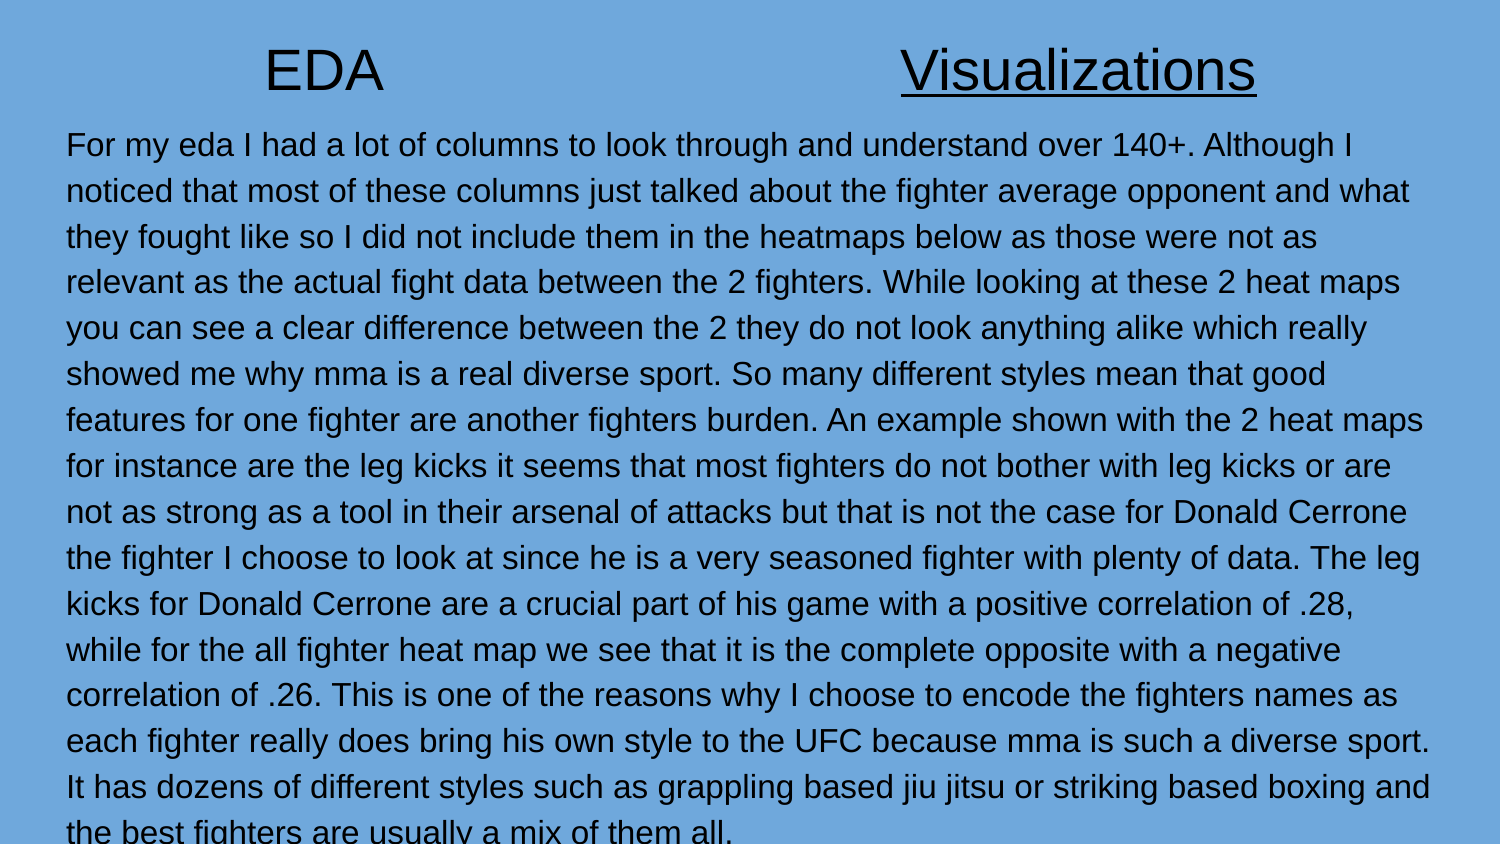

# EDA                                Visualizations
For my eda I had a lot of columns to look through and understand over 140+. Although I noticed that most of these columns just talked about the fighter average opponent and what they fought like so I did not include them in the heatmaps below as those were not as relevant as the actual fight data between the 2 fighters. While looking at these 2 heat maps you can see a clear difference between the 2 they do not look anything alike which really showed me why mma is a real diverse sport. So many different styles mean that good features for one fighter are another fighters burden. An example shown with the 2 heat maps for instance are the leg kicks it seems that most fighters do not bother with leg kicks or are not as strong as a tool in their arsenal of attacks but that is not the case for Donald Cerrone the fighter I choose to look at since he is a very seasoned fighter with plenty of data. The leg kicks for Donald Cerrone are a crucial part of his game with a positive correlation of .28, while for the all fighter heat map we see that it is the complete opposite with a negative correlation of .26. This is one of the reasons why I choose to encode the fighters names as each fighter really does bring his own style to the UFC because mma is such a diverse sport. It has dozens of different styles such as grappling based jiu jitsu or striking based boxing and the best fighters are usually a mix of them all.